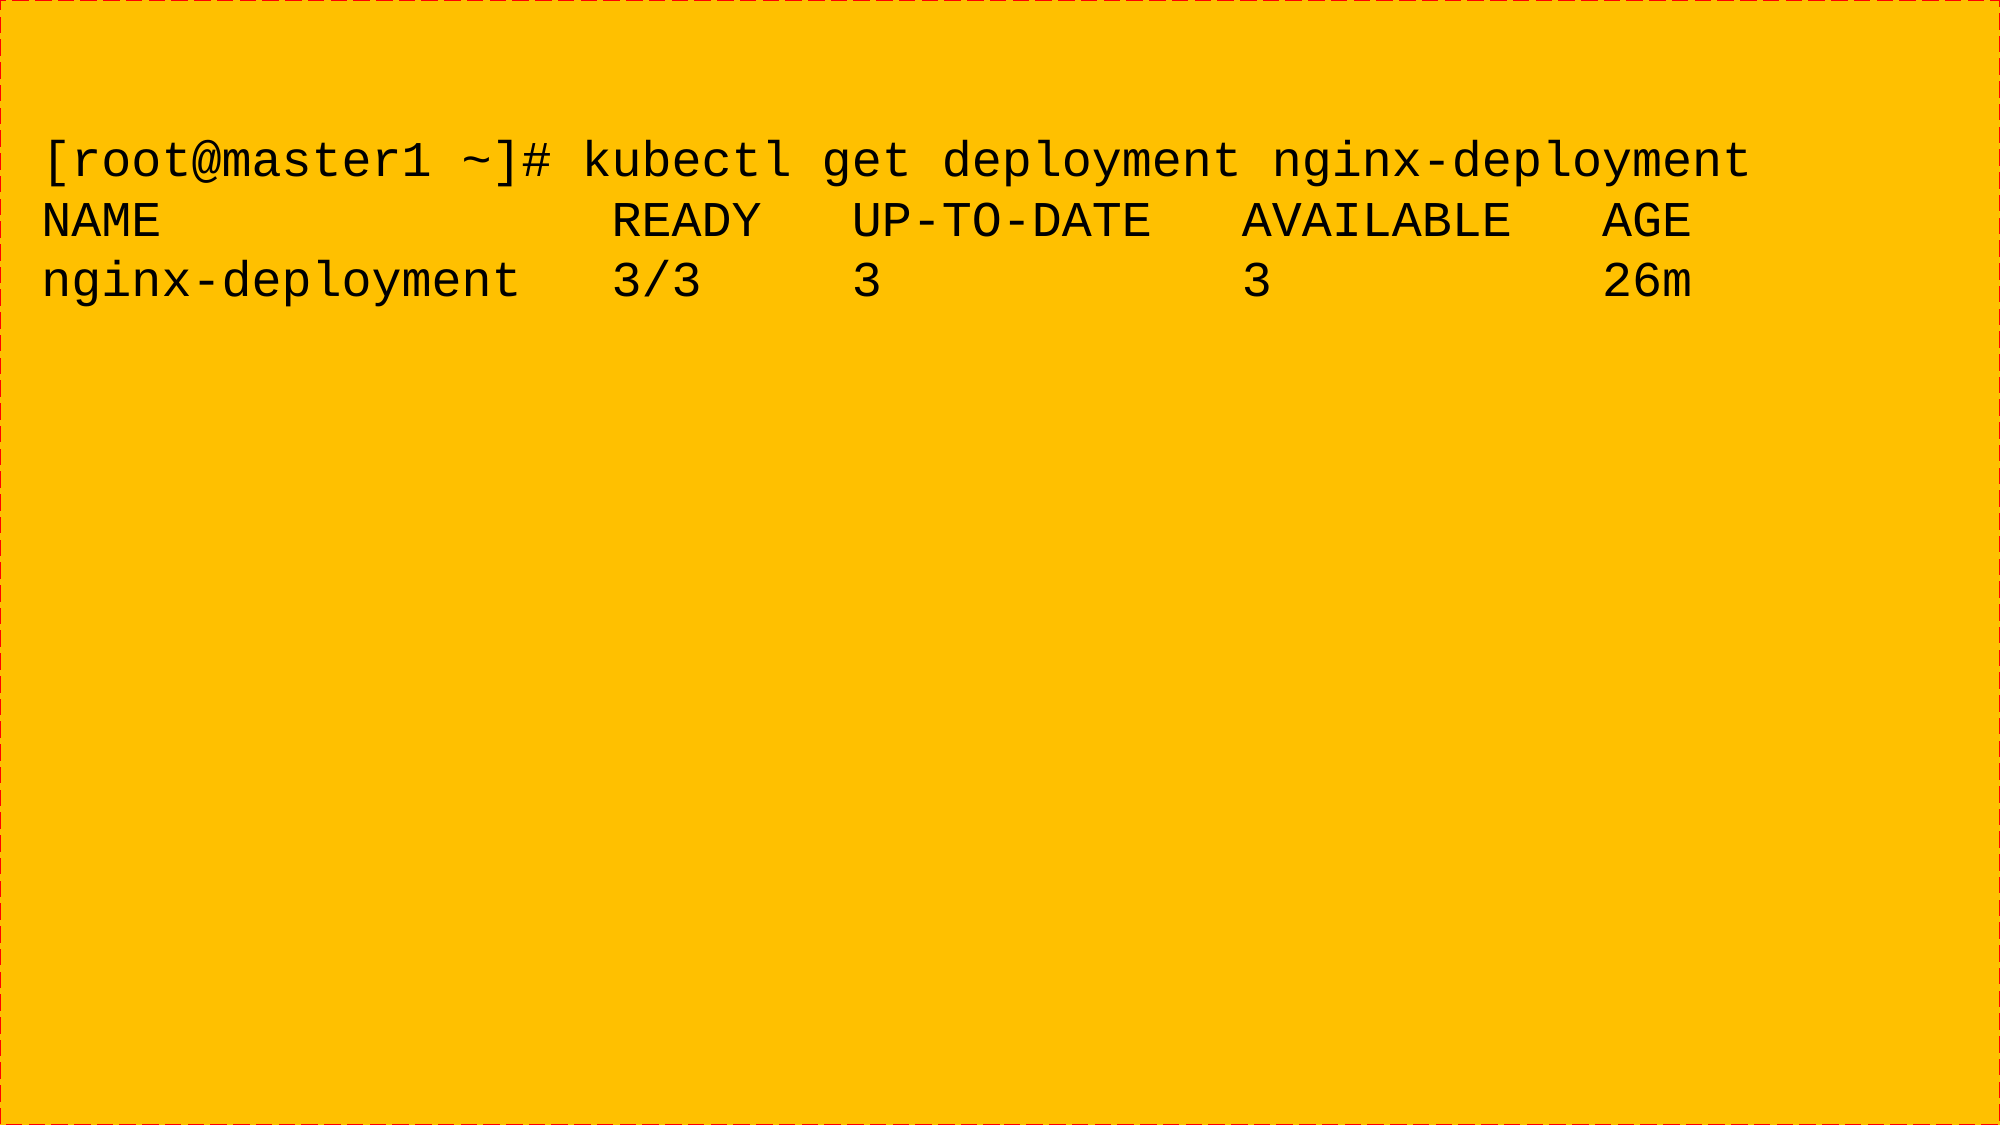

[root@master1 ~]# kubectl get deployment nginx-deployment
NAME               READY   UP-TO-DATE   AVAILABLE   AGE
nginx-deployment   3/3     3            3           26m